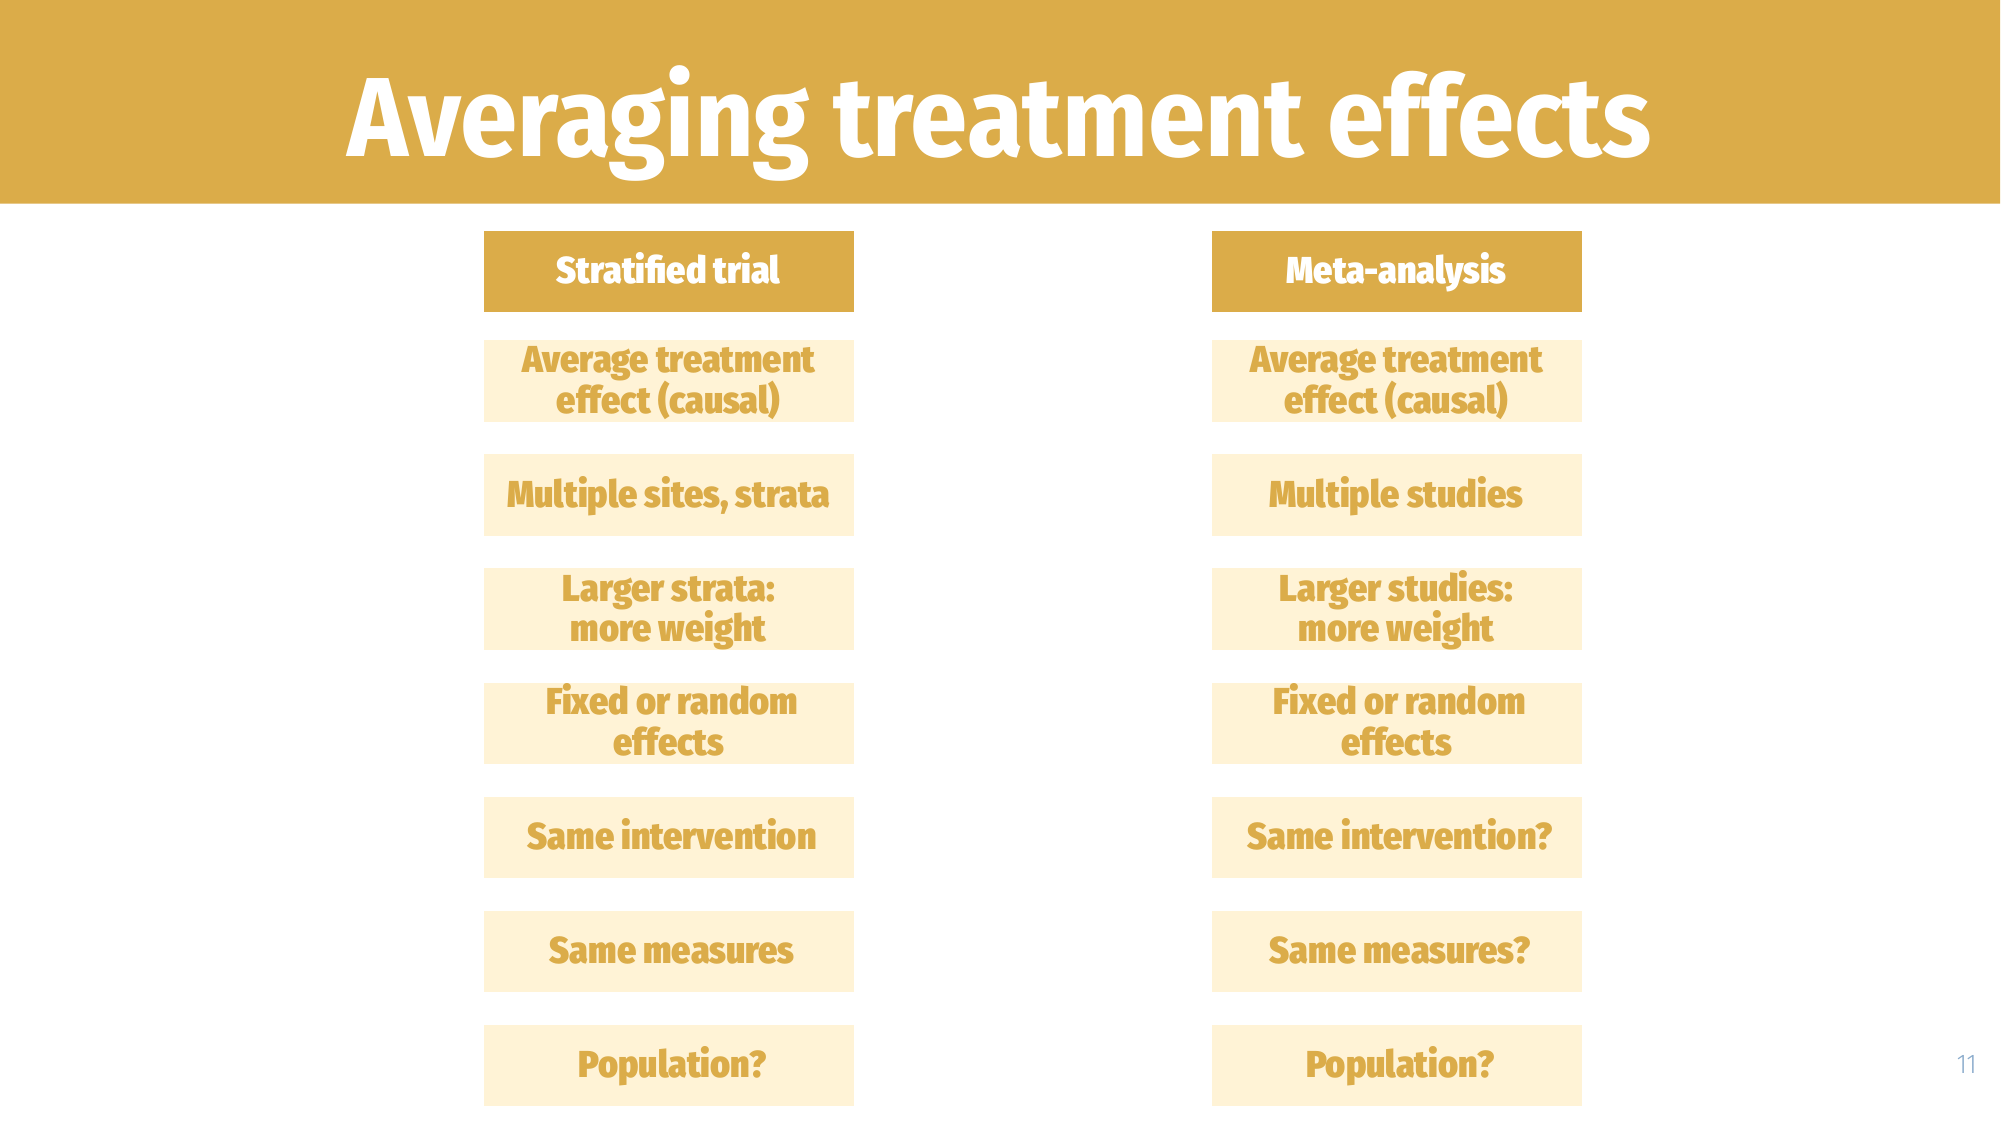

# Averaging treatment effects
Stratified trial
Meta-analysis
Average treatment effect (causal)
Average treatment effect (causal)
Multiple sites, strata
Multiple studies
 Larger strata:
more weight
 Larger studies:
more weight
 Fixed or random effects
 Fixed or random effects
 Same intervention
 Same intervention?
 Same measures
 Same measures?
 Population?
 Population?
11